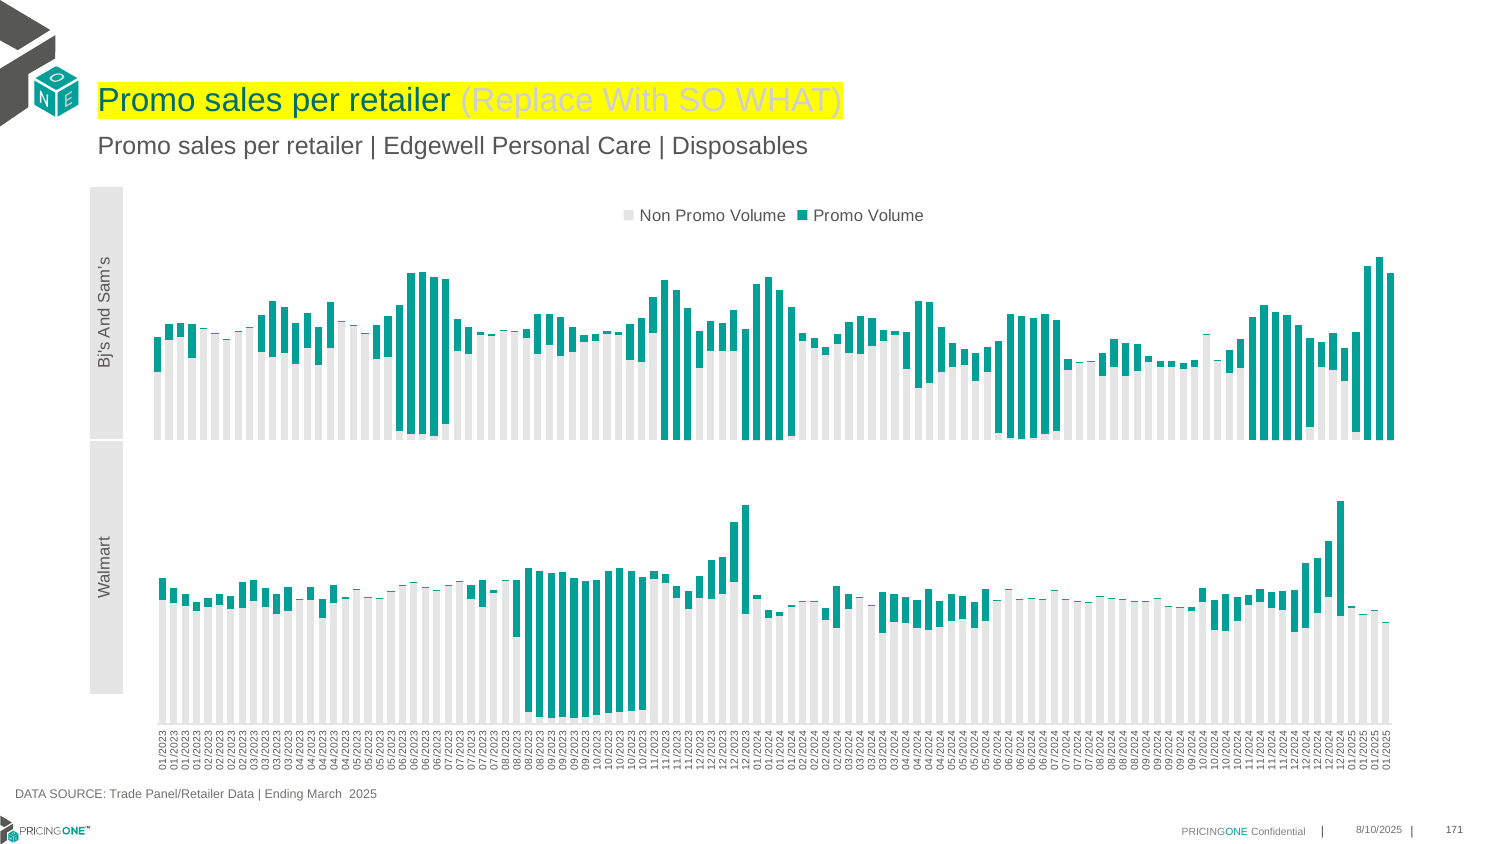

# Promo sales per retailer (Replace With SO WHAT)
Promo sales per retailer | Edgewell Personal Care | Disposables
| Bj's And Sam's |
| --- |
| Walmart |

### Chart

| Category | Non Promo Volume | Promo Volume |
|---|---|---|
| 44934 | 156680.0 | 82385.0 |
| 44941 | 232060.0 | 37785.0 |
| 44948 | 238860.0 | 32565.0 |
| 44955 | 189020.0 | 80990.0 |
| 44962 | 258420.0 | 1560.0 |
| 44969 | 248040.0 | 1260.0 |
| 44976 | 233345.0 | 1640.0 |
| 44983 | 251110.0 | 1480.0 |
| 44990 | 259515.0 | 3120.0 |
| 44997 | 205060.0 | 85445.0 |
| 45004 | 191945.0 | 131080.0 |
| 45011 | 201600.0 | 106425.0 |
| 45018 | 176060.0 | 94670.0 |
| 45025 | 213540.0 | 81835.0 |
| 45032 | 173500.0 | 89265.0 |
| 45039 | 212560.0 | 107720.0 |
| 45046 | 273145.0 | 2820.0 |
| 45053 | 264970.0 | 1280.0 |
| 45060 | 247170.0 | 1000.0 |
| 45067 | 188080.0 | 78975.0 |
| 45074 | 192880.0 | 94165.0 |
| 45081 | 20960.0 | 293260.0 |
| 45088 | 12760.0 | 374525.0 |
| 45095 | 14740.0 | 375095.0 |
| 45102 | 9060.0 | 369045.0 |
| 45109 | 36440.0 | 337830.0 |
| 45116 | 205220.0 | 74925.0 |
| 45123 | 200100.0 | 61380.0 |
| 45130 | 244425.0 | 5220.0 |
| 45137 | 241840.0 | 4800.0 |
| 45144 | 252875.0 | 1280.0 |
| 45151 | 251115.0 | 2620.0 |
| 45158 | 236655.0 | 19740.0 |
| 45165 | 199540.0 | 92610.0 |
| 45172 | 221300.0 | 70190.0 |
| 45179 | 194440.0 | 90505.0 |
| 45186 | 203620.0 | 59355.0 |
| 45193 | 226370.0 | 16260.0 |
| 45200 | 230625.0 | 15180.0 |
| 45207 | 245640.0 | 7900.0 |
| 45214 | 244195.0 | 5620.0 |
| 45221 | 186640.0 | 81380.0 |
| 45228 | 180980.0 | 101315.0 |
| 45235 | 248520.0 | 82960.0 |
| 45242 | 0.0 | 370715.0 |
| 45249 | 0.0 | 347800.0 |
| 45256 | 320.0 | 306190.0 |
| 45263 | 166900.0 | 87065.0 |
| 45270 | 205340.0 | 69520.0 |
| 45277 | 205760.0 | 65215.0 |
| 45284 | 205740.0 | 95400.0 |
| 45291 | 780.0 | 256870.0 |
| 45298 | 120.0 | 362385.0 |
| 45305 | 60.0 | 379230.0 |
| 45312 | 125.0 | 348940.0 |
| 45319 | 9080.0 | 300020.0 |
| 45326 | 229645.0 | 18880.0 |
| 45333 | 214320.0 | 21900.0 |
| 45340 | 197435.0 | 18740.0 |
| 45347 | 222350.0 | 22940.0 |
| 45354 | 202860.0 | 69880.0 |
| 45361 | 198540.0 | 90165.0 |
| 45368 | 216920.0 | 65135.0 |
| 45375 | 229880.0 | 24340.0 |
| 45382 | 242400.0 | 10480.0 |
| 45389 | 164320.0 | 86355.0 |
| 45396 | 120800.0 | 200865.0 |
| 45403 | 131820.0 | 188060.0 |
| 45410 | 157060.0 | 104420.0 |
| 45417 | 169650.0 | 54460.0 |
| 45424 | 173060.0 | 37460.0 |
| 45431 | 137660.0 | 63420.0 |
| 45438 | 158280.0 | 56845.0 |
| 45445 | 16600.0 | 213695.0 |
| 45452 | 3440.0 | 288120.0 |
| 45459 | 2560.0 | 286380.0 |
| 45466 | 3640.0 | 280440.0 |
| 45473 | 14530.0 | 278160.0 |
| 45480 | 20560.0 | 257200.0 |
| 45487 | 161840.0 | 26580.0 |
| 45494 | 180590.0 | 1260.0 |
| 45501 | 181740.0 | 1500.0 |
| 45508 | 148260.0 | 53250.0 |
| 45515 | 168920.0 | 66225.0 |
| 45522 | 148060.0 | 77510.0 |
| 45529 | 158980.0 | 63095.0 |
| 45536 | 180370.0 | 13520.0 |
| 45543 | 169620.0 | 14580.0 |
| 45550 | 169590.0 | 13440.0 |
| 45557 | 164760.0 | 14500.0 |
| 45564 | 170300.0 | 15360.0 |
| 45571 | 245665.0 | 1300.0 |
| 45578 | 185160.0 | 910.0 |
| 45585 | 154620.0 | 53165.0 |
| 45592 | 166860.0 | 68325.0 |
| 45599 | 0.0 | 285865.0 |
| 45606 | 175.0 | 313980.0 |
| 45613 | 500.0 | 296770.0 |
| 45620 | 20.0 | 289345.0 |
| 45627 | 40.0 | 266660.0 |
| 45634 | 30580.0 | 205270.0 |
| 45641 | 169160.0 | 58285.0 |
| 45648 | 163120.0 | 84160.0 |
| 45655 | 137480.0 | 76150.0 |
| 45662 | 17980.0 | 232055.0 |
| 45669 | 0.0 | 404220.0 |
| 45676 | 140.0 | 424980.0 |
| 45683 | 180.0 | 386300.0 |

### Chart

| Category | Non Promo Volume | Promo Volume |
|---|---|---|
| 44934 | 360607.0 | 64667.0 |
| 44941 | 352257.0 | 42852.0 |
| 44948 | 342992.0 | 35164.0 |
| 44955 | 328492.0 | 25722.0 |
| 44962 | 339350.0 | 26786.0 |
| 44969 | 346982.0 | 30736.0 |
| 44976 | 334096.0 | 37173.0 |
| 44983 | 336495.0 | 75134.0 |
| 44990 | 358221.0 | 60902.0 |
| 44997 | 339625.0 | 56603.0 |
| 45004 | 320878.0 | 56632.0 |
| 45011 | 327195.0 | 71144.0 |
| 45018 | 360794.0 | 2547.0 |
| 45025 | 361445.0 | 37345.0 |
| 45032 | 307922.0 | 56291.0 |
| 45039 | 352501.0 | 50081.0 |
| 45046 | 362104.0 | 7683.0 |
| 45053 | 389632.0 | 2404.0 |
| 45060 | 365471.0 | 2232.0 |
| 45067 | 363794.0 | 1606.0 |
| 45074 | 385882.0 | 1255.0 |
| 45081 | 402742.0 | 1901.0 |
| 45088 | 411659.0 | 1725.0 |
| 45095 | 398022.0 | 862.0 |
| 45102 | 386487.0 | 2127.0 |
| 45109 | 401198.0 | 2886.0 |
| 45116 | 415914.0 | 777.0 |
| 45123 | 363464.0 | 40380.0 |
| 45130 | 341221.0 | 77134.0 |
| 45137 | 380384.0 | 8950.0 |
| 45144 | 418126.0 | 406.0 |
| 45151 | 251962.0 | 167672.0 |
| 45158 | 35160.0 | 418146.0 |
| 45165 | 20498.0 | 423573.0 |
| 45172 | 17883.0 | 421880.0 |
| 45179 | 18859.0 | 423350.0 |
| 45186 | 16659.0 | 407095.0 |
| 45193 | 19135.0 | 397584.0 |
| 45200 | 25785.0 | 393285.0 |
| 45207 | 30853.0 | 414853.0 |
| 45214 | 34539.0 | 418524.0 |
| 45221 | 36233.0 | 408006.0 |
| 45228 | 38811.0 | 387093.0 |
| 45235 | 422506.0 | 22028.0 |
| 45242 | 410500.0 | 26488.0 |
| 45249 | 366254.0 | 34566.0 |
| 45256 | 333519.0 | 51502.0 |
| 45263 | 367563.0 | 62994.0 |
| 45270 | 364260.0 | 112572.0 |
| 45277 | 379089.0 | 106864.0 |
| 45284 | 413936.0 | 174603.0 |
| 45291 | 320297.0 | 317552.0 |
| 45298 | 362390.0 | 11348.0 |
| 45305 | 309163.0 | 21360.0 |
| 45312 | 315193.0 | 9072.0 |
| 45319 | 340848.0 | 3816.0 |
| 45326 | 355996.0 | 2476.0 |
| 45333 | 356356.0 | 2441.0 |
| 45340 | 301344.0 | 34978.0 |
| 45347 | 279597.0 | 121649.0 |
| 45354 | 335054.0 | 42472.0 |
| 45361 | 366612.0 | 2259.0 |
| 45368 | 344234.0 | 1003.0 |
| 45375 | 264455.0 | 119643.0 |
| 45382 | 296473.0 | 82290.0 |
| 45389 | 294453.0 | 74490.0 |
| 45396 | 278701.0 | 80838.0 |
| 45403 | 272749.0 | 120242.0 |
| 45410 | 280533.0 | 76604.0 |
| 45417 | 299020.0 | 77863.0 |
| 45424 | 303692.0 | 68320.0 |
| 45431 | 277772.0 | 77971.0 |
| 45438 | 298157.0 | 94844.0 |
| 45445 | 359221.0 | 771.0 |
| 45452 | 391713.0 | 960.0 |
| 45459 | 361260.0 | 1105.0 |
| 45466 | 363336.0 | 1707.0 |
| 45473 | 361611.0 | 660.0 |
| 45480 | 388894.0 | 1346.0 |
| 45487 | 361008.0 | 1180.0 |
| 45494 | 356534.0 | 1264.0 |
| 45501 | 354533.0 | 1306.0 |
| 45508 | 370461.0 | 996.0 |
| 45515 | 365704.0 | 1036.0 |
| 45522 | 362277.0 | 1683.0 |
| 45529 | 355521.0 | 693.0 |
| 45536 | 357095.0 | 1364.0 |
| 45543 | 364420.0 | 676.0 |
| 45550 | 340569.0 | 940.0 |
| 45557 | 339313.0 | 760.0 |
| 45564 | 328194.0 | 11592.0 |
| 45571 | 355745.0 | 39768.0 |
| 45578 | 272432.0 | 86535.0 |
| 45585 | 269867.0 | 109076.0 |
| 45592 | 299321.0 | 70912.0 |
| 45599 | 345554.0 | 30284.0 |
| 45606 | 354622.0 | 38753.0 |
| 45613 | 336014.0 | 47520.0 |
| 45620 | 330034.0 | 55336.0 |
| 45627 | 265530.0 | 122843.0 |
| 45634 | 278416.0 | 190112.0 |
| 45641 | 323708.0 | 159134.0 |
| 45648 | 370460.0 | 160254.0 |
| 45655 | 313626.0 | 334412.0 |
| 45662 | 336739.0 | 7227.0 |
| 45669 | 316330.0 | 2106.0 |
| 45676 | 331308.0 | 682.0 |
| 45683 | 296319.0 | 1083.0 |
DATA SOURCE: Trade Panel/Retailer Data | Ending March  2025

8/10/2025
171